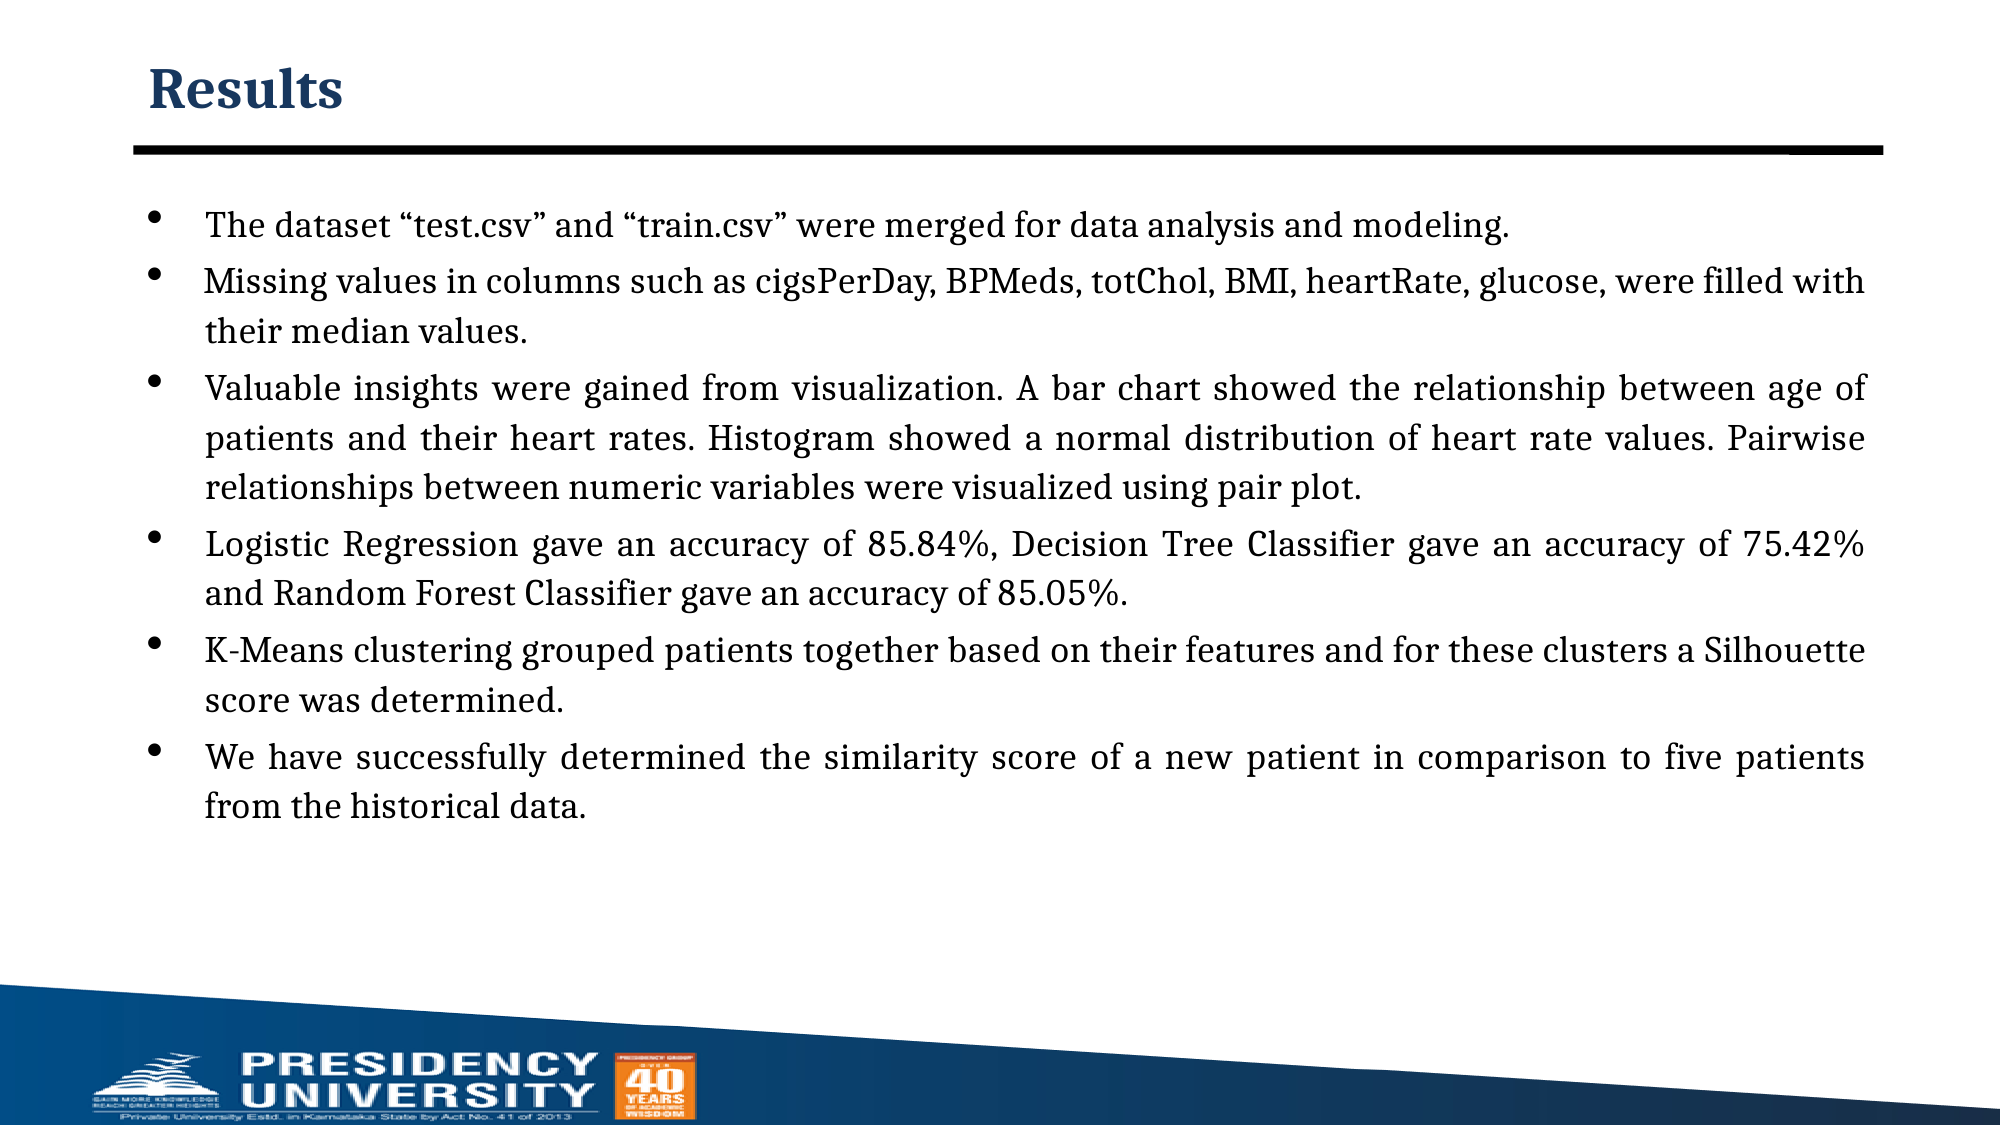

# Results
The dataset “test.csv” and “train.csv” were merged for data analysis and modeling.
Missing values in columns such as cigsPerDay, BPMeds, totChol, BMI, heartRate, glucose, were filled with their median values.
Valuable insights were gained from visualization. A bar chart showed the relationship between age of patients and their heart rates. Histogram showed a normal distribution of heart rate values. Pairwise relationships between numeric variables were visualized using pair plot.
Logistic Regression gave an accuracy of 85.84%, Decision Tree Classifier gave an accuracy of 75.42% and Random Forest Classifier gave an accuracy of 85.05%.
K-Means clustering grouped patients together based on their features and for these clusters a Silhouette score was determined.
We have successfully determined the similarity score of a new patient in comparison to five patients from the historical data.